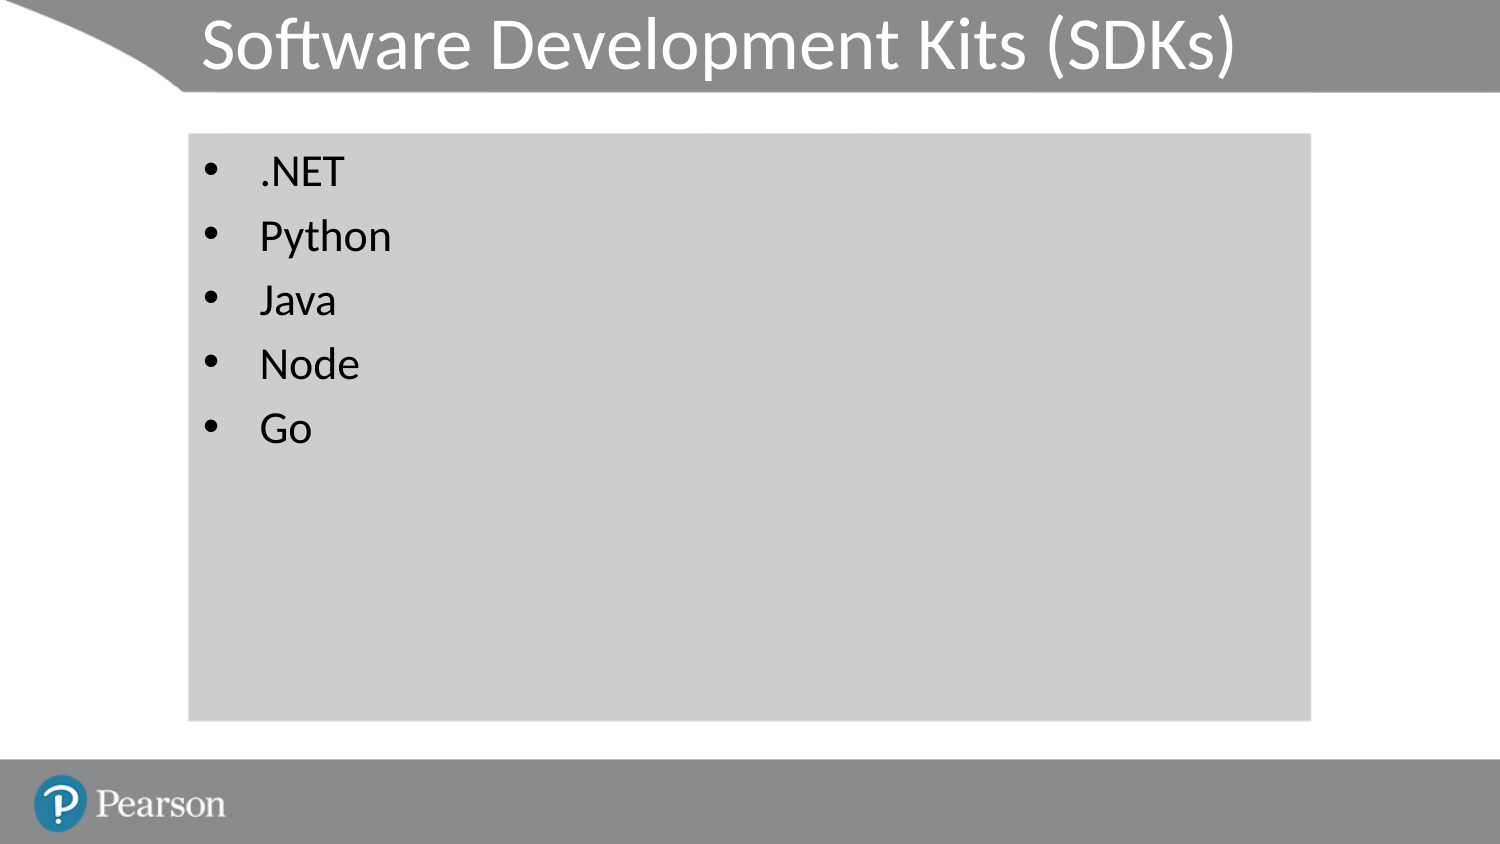

# Software Development Kits (SDKs)
.NET
Python
Java
Node
Go